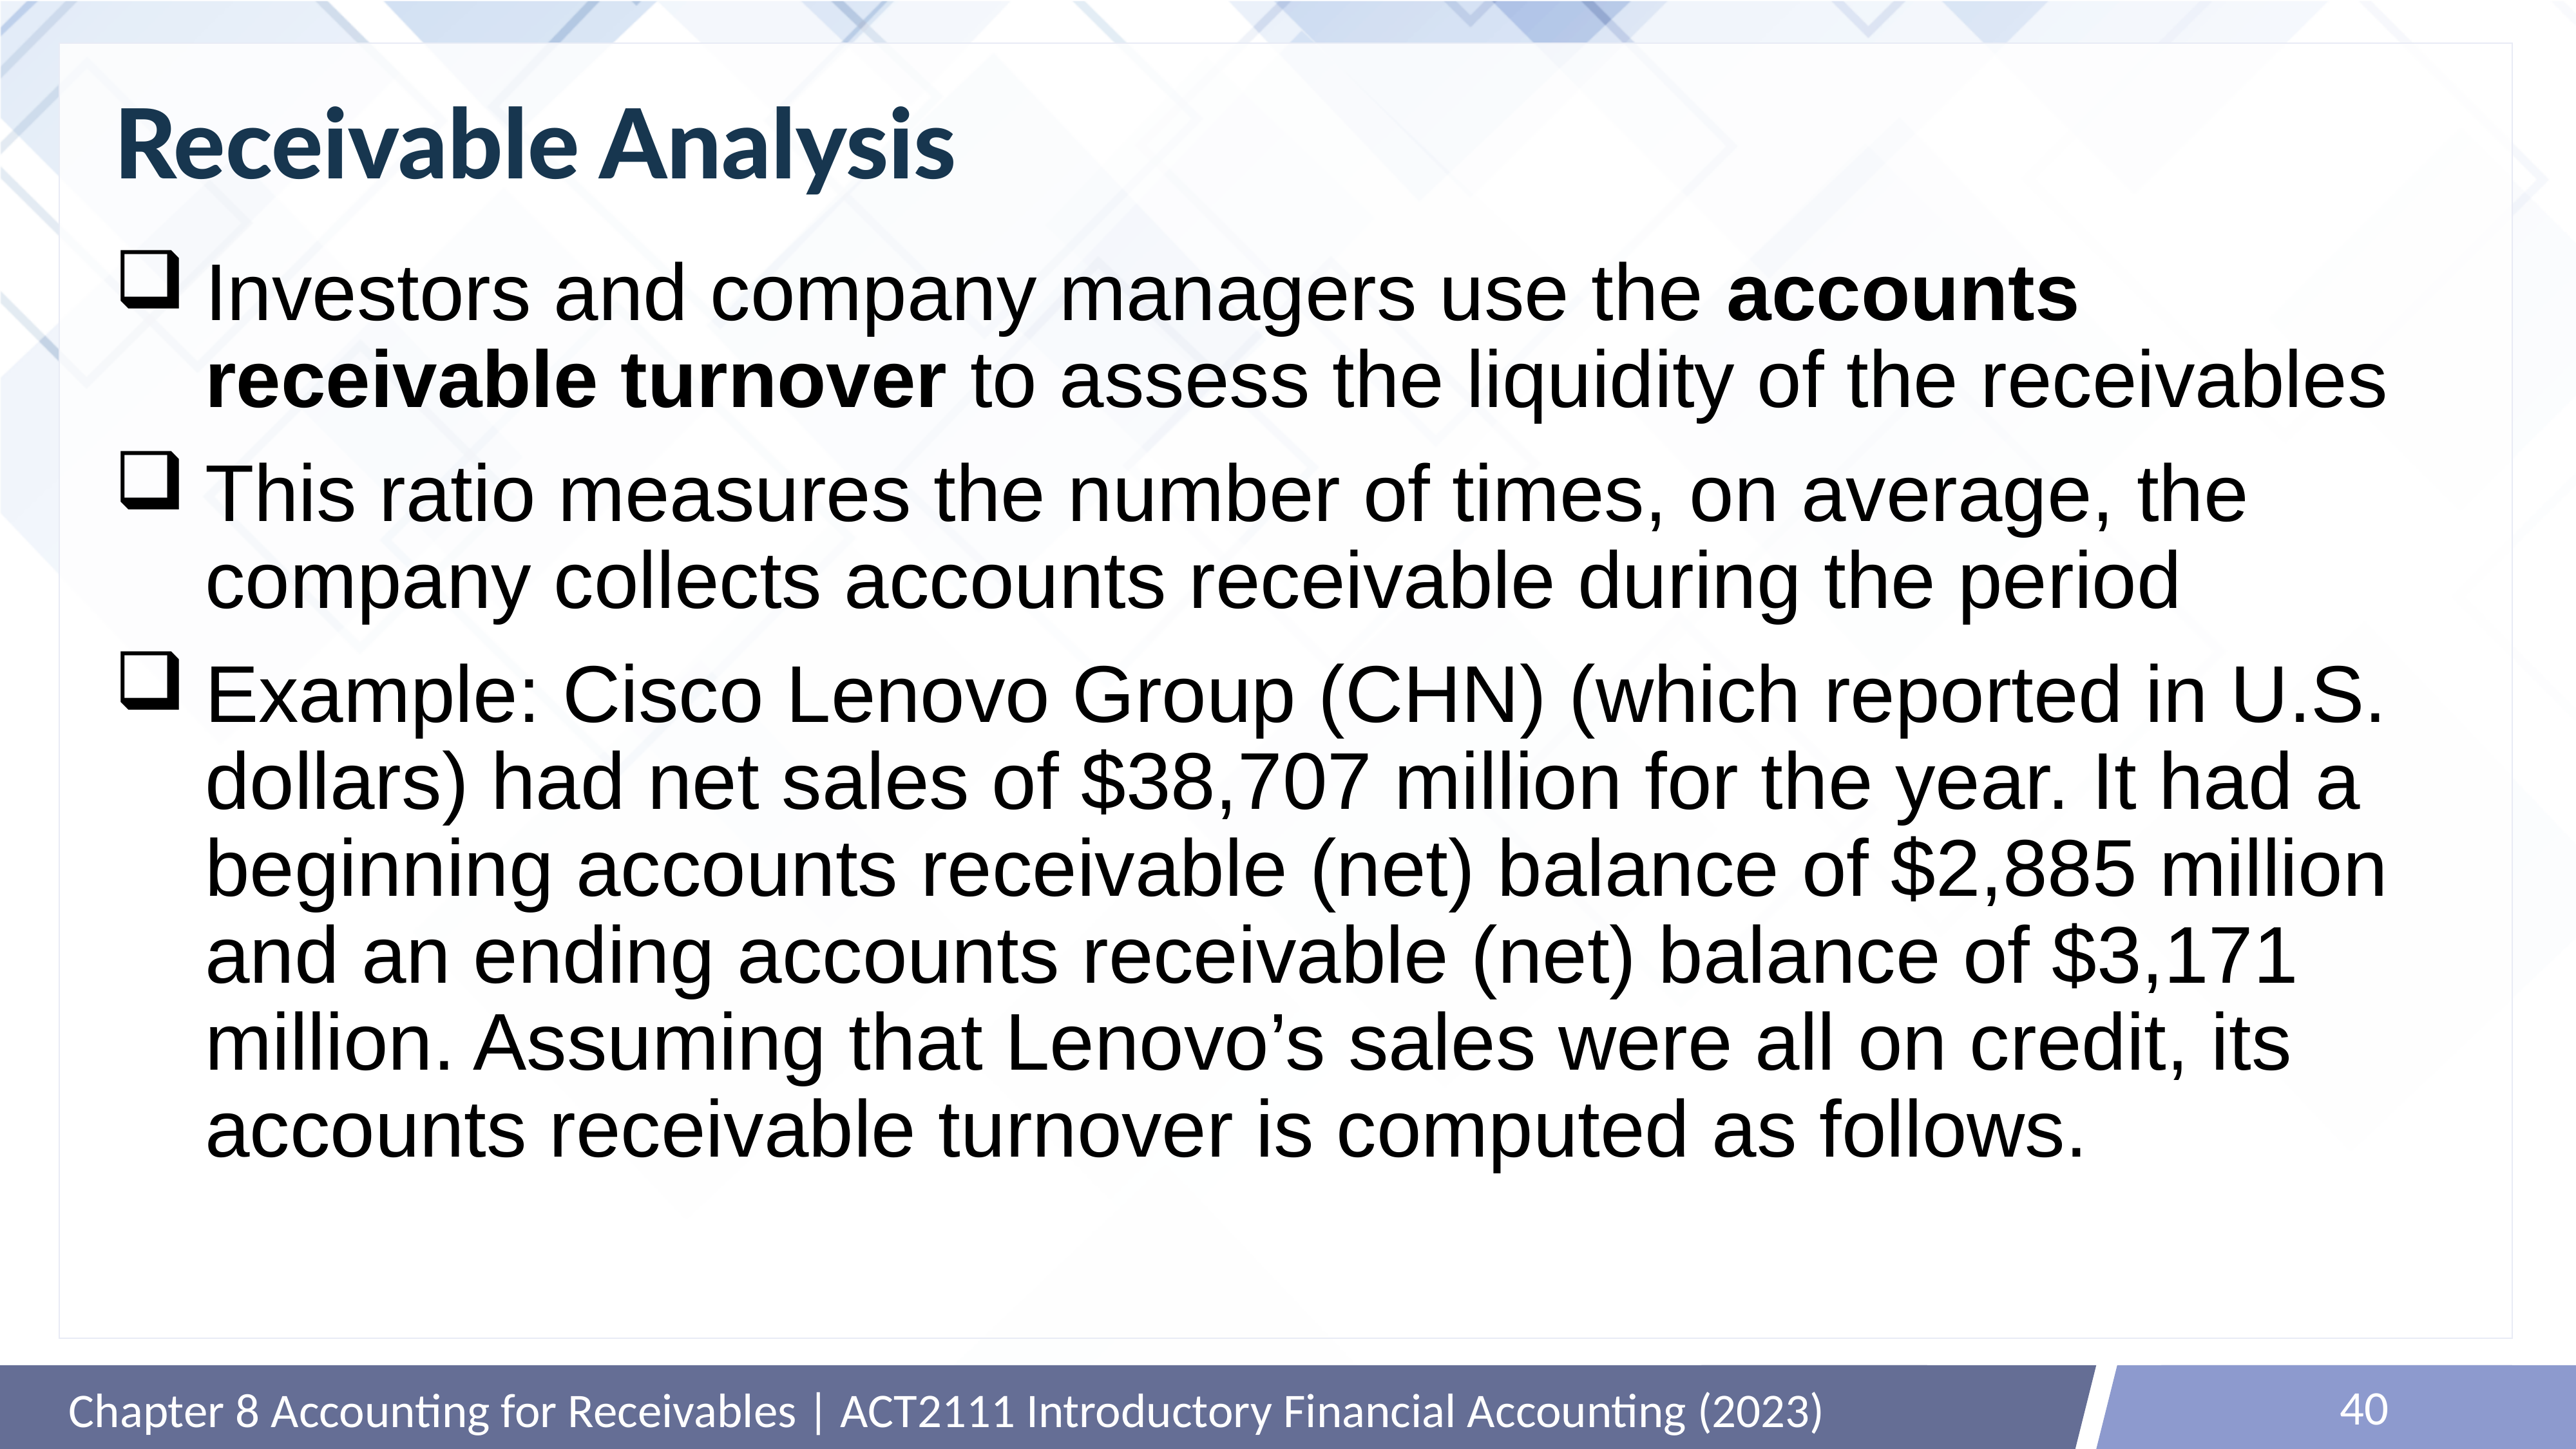

# Receivable Analysis
Investors and company managers use the accounts receivable turnover to assess the liquidity of the receivables
This ratio measures the number of times, on average, the company collects accounts receivable during the period
Example: Cisco Lenovo Group (CHN) (which reported in U.S. dollars) had net sales of $38,707 million for the year. It had a beginning accounts receivable (net) balance of $2,885 million and an ending accounts receivable (net) balance of $3,171 million. Assuming that Lenovo’s sales were all on credit, its accounts receivable turnover is computed as follows.
40
Chapter 8 Accounting for Receivables | ACT2111 Introductory Financial Accounting (2023)